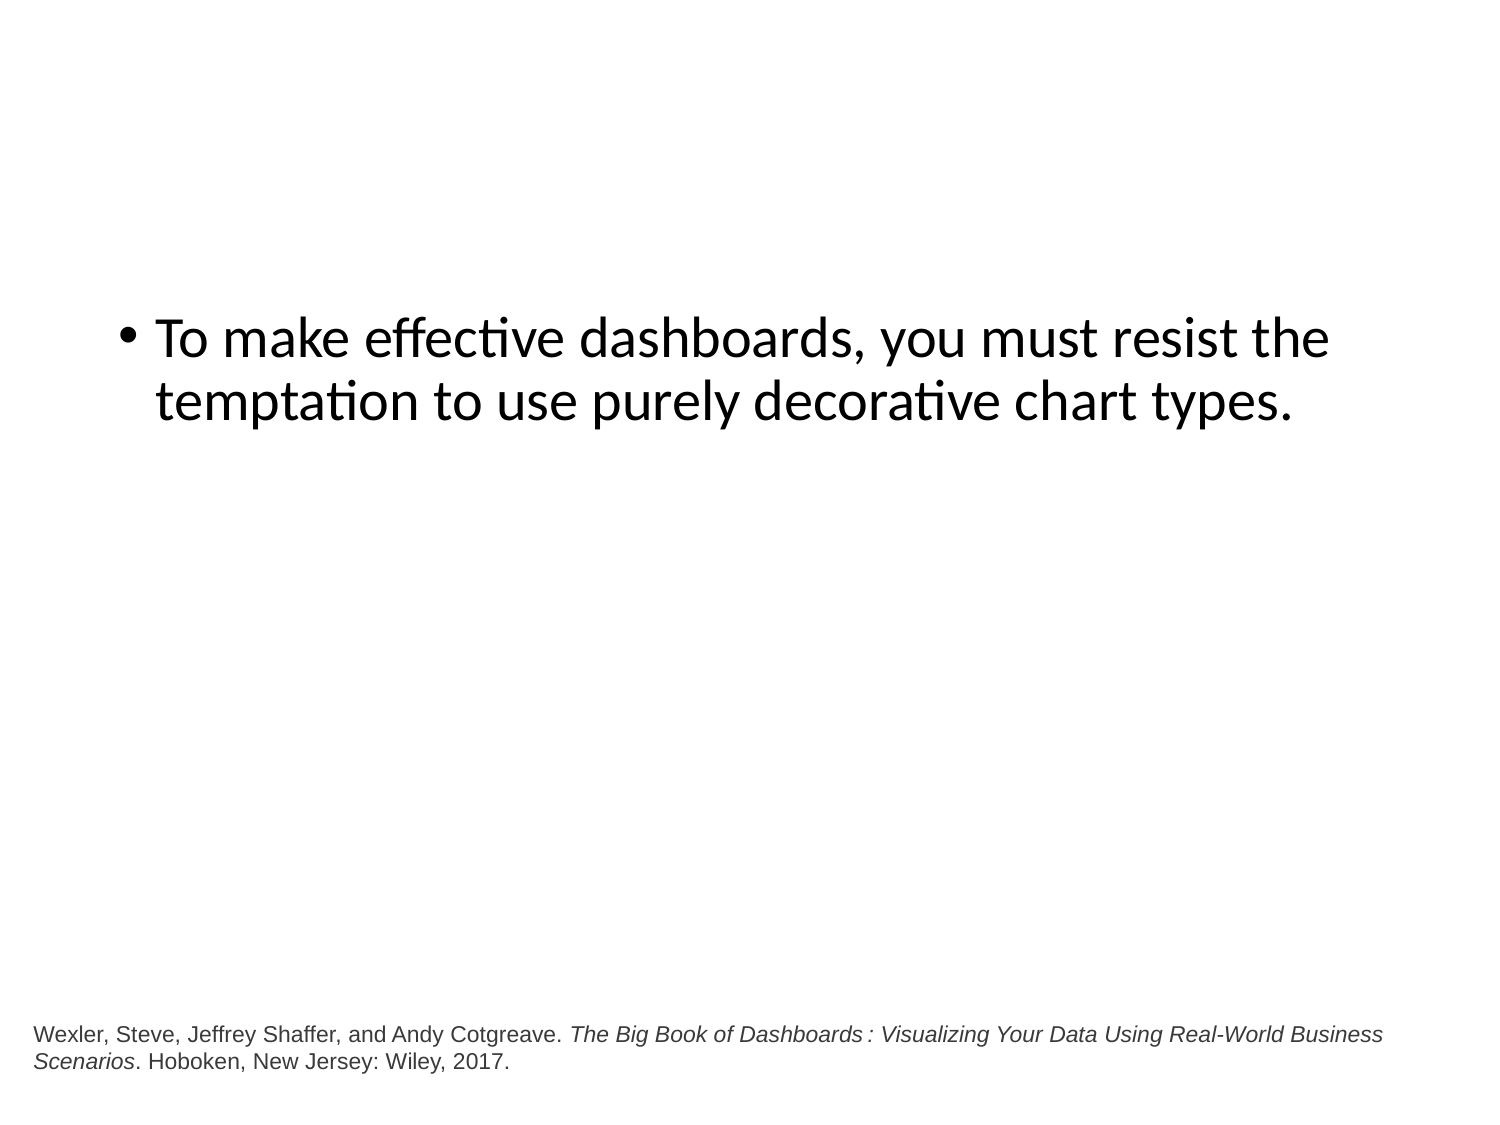

#
To make effective dashboards, you must resist the temptation to use purely decorative chart types.
Wexler, Steve, Jeffrey Shaffer, and Andy Cotgreave. The Big Book of Dashboards : Visualizing Your Data Using Real-World Business Scenarios. Hoboken, New Jersey: Wiley, 2017.